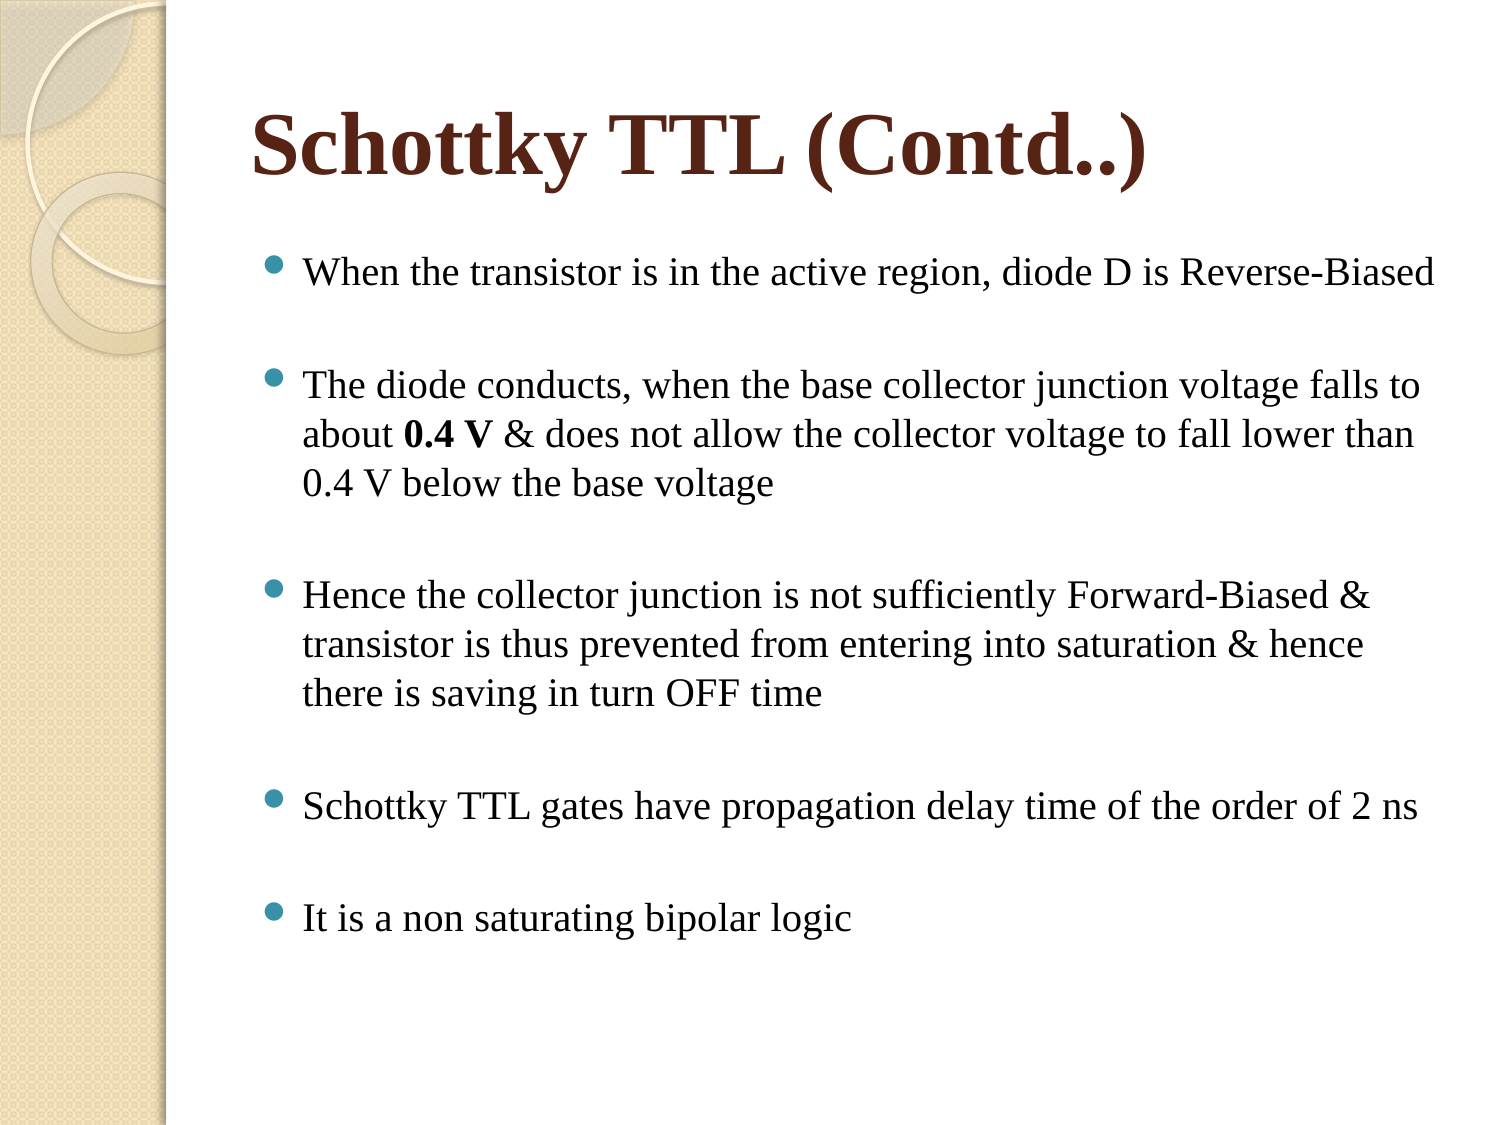

# Schottky TTL (Contd..)
When the transistor is in the active region, diode D is Reverse-Biased

The diode conducts, when the base collector junction voltage falls to about 0.4 V & does not allow the collector voltage to fall lower than 0.4 V below the base voltage

Hence the collector junction is not sufficiently Forward-Biased & transistor is thus prevented from entering into saturation & hence there is saving in turn OFF time

Schottky TTL gates have propagation delay time of the order of 2 ns

It is a non saturating bipolar logic